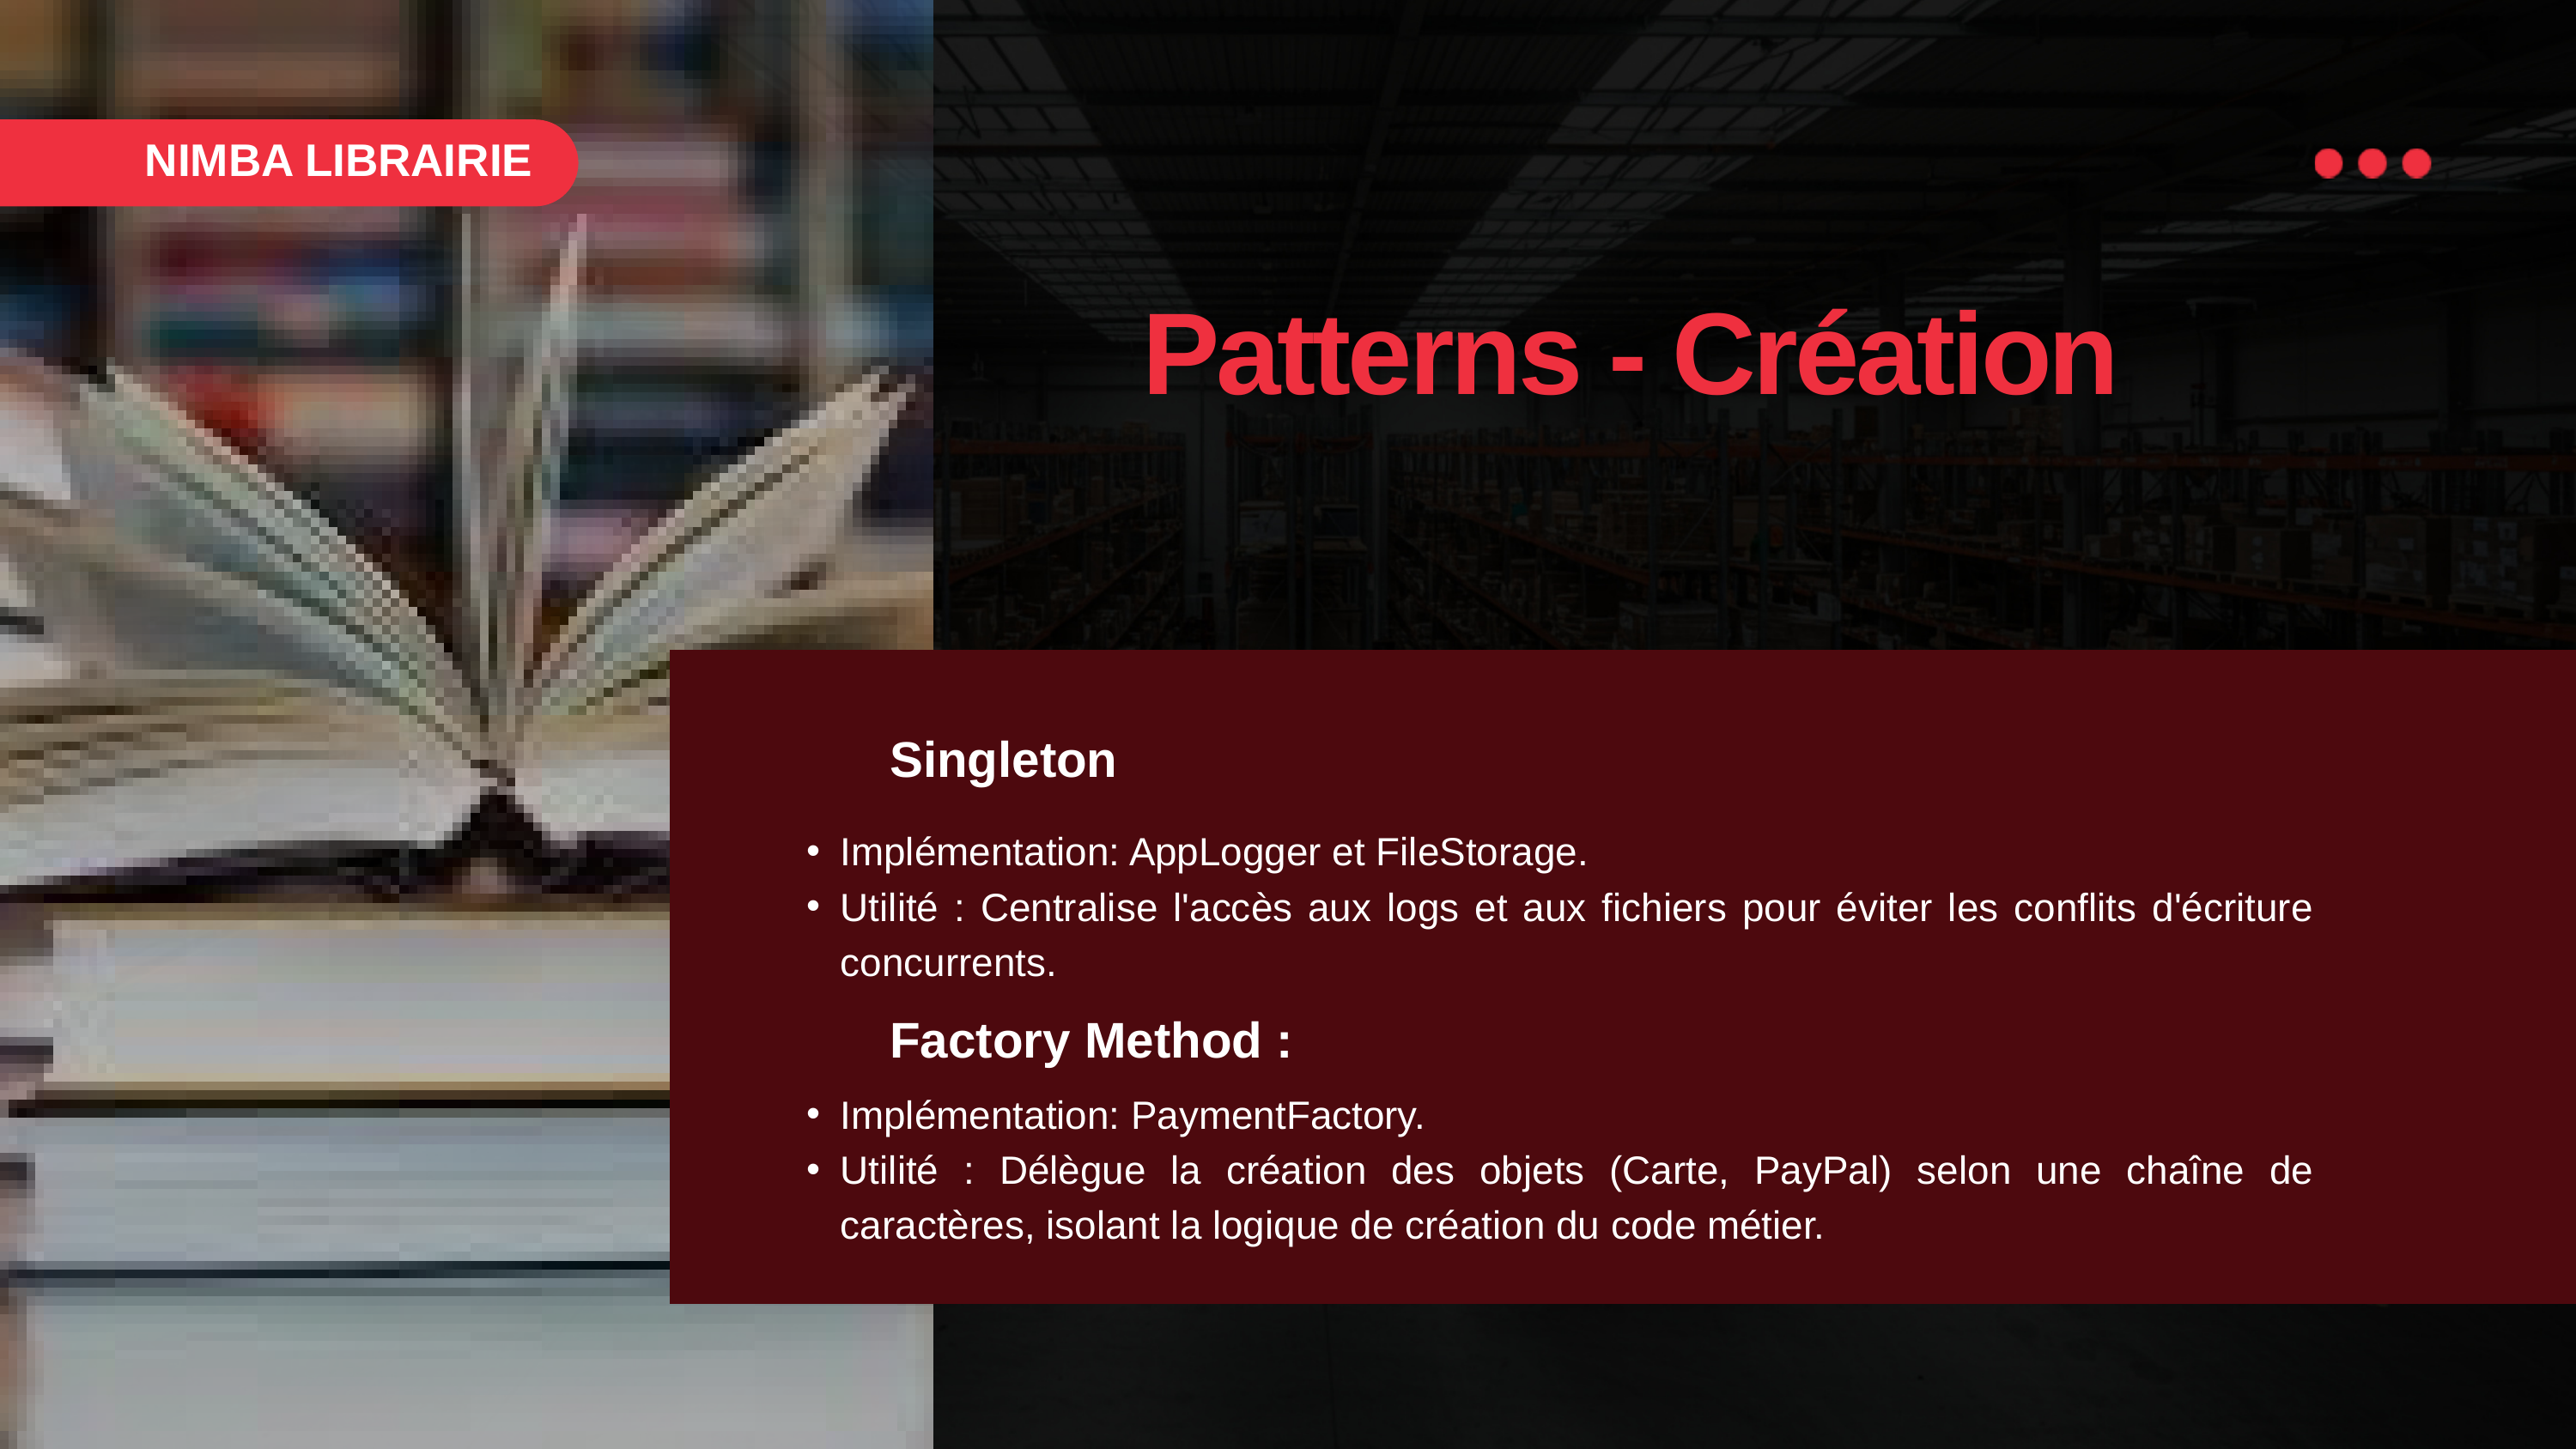

NIMBA LIBRAIRIE

Patterns - Création

Singleton
Implémentation: AppLogger et FileStorage.
Utilité : Centralise l'accès aux logs et aux fichiers pour éviter les conflits d'écriture concurrents.

Factory Method :
Implémentation: PaymentFactory.
Utilité : Délègue la création des objets (Carte, PayPal) selon une chaîne de caractères, isolant la logique de création du code métier.